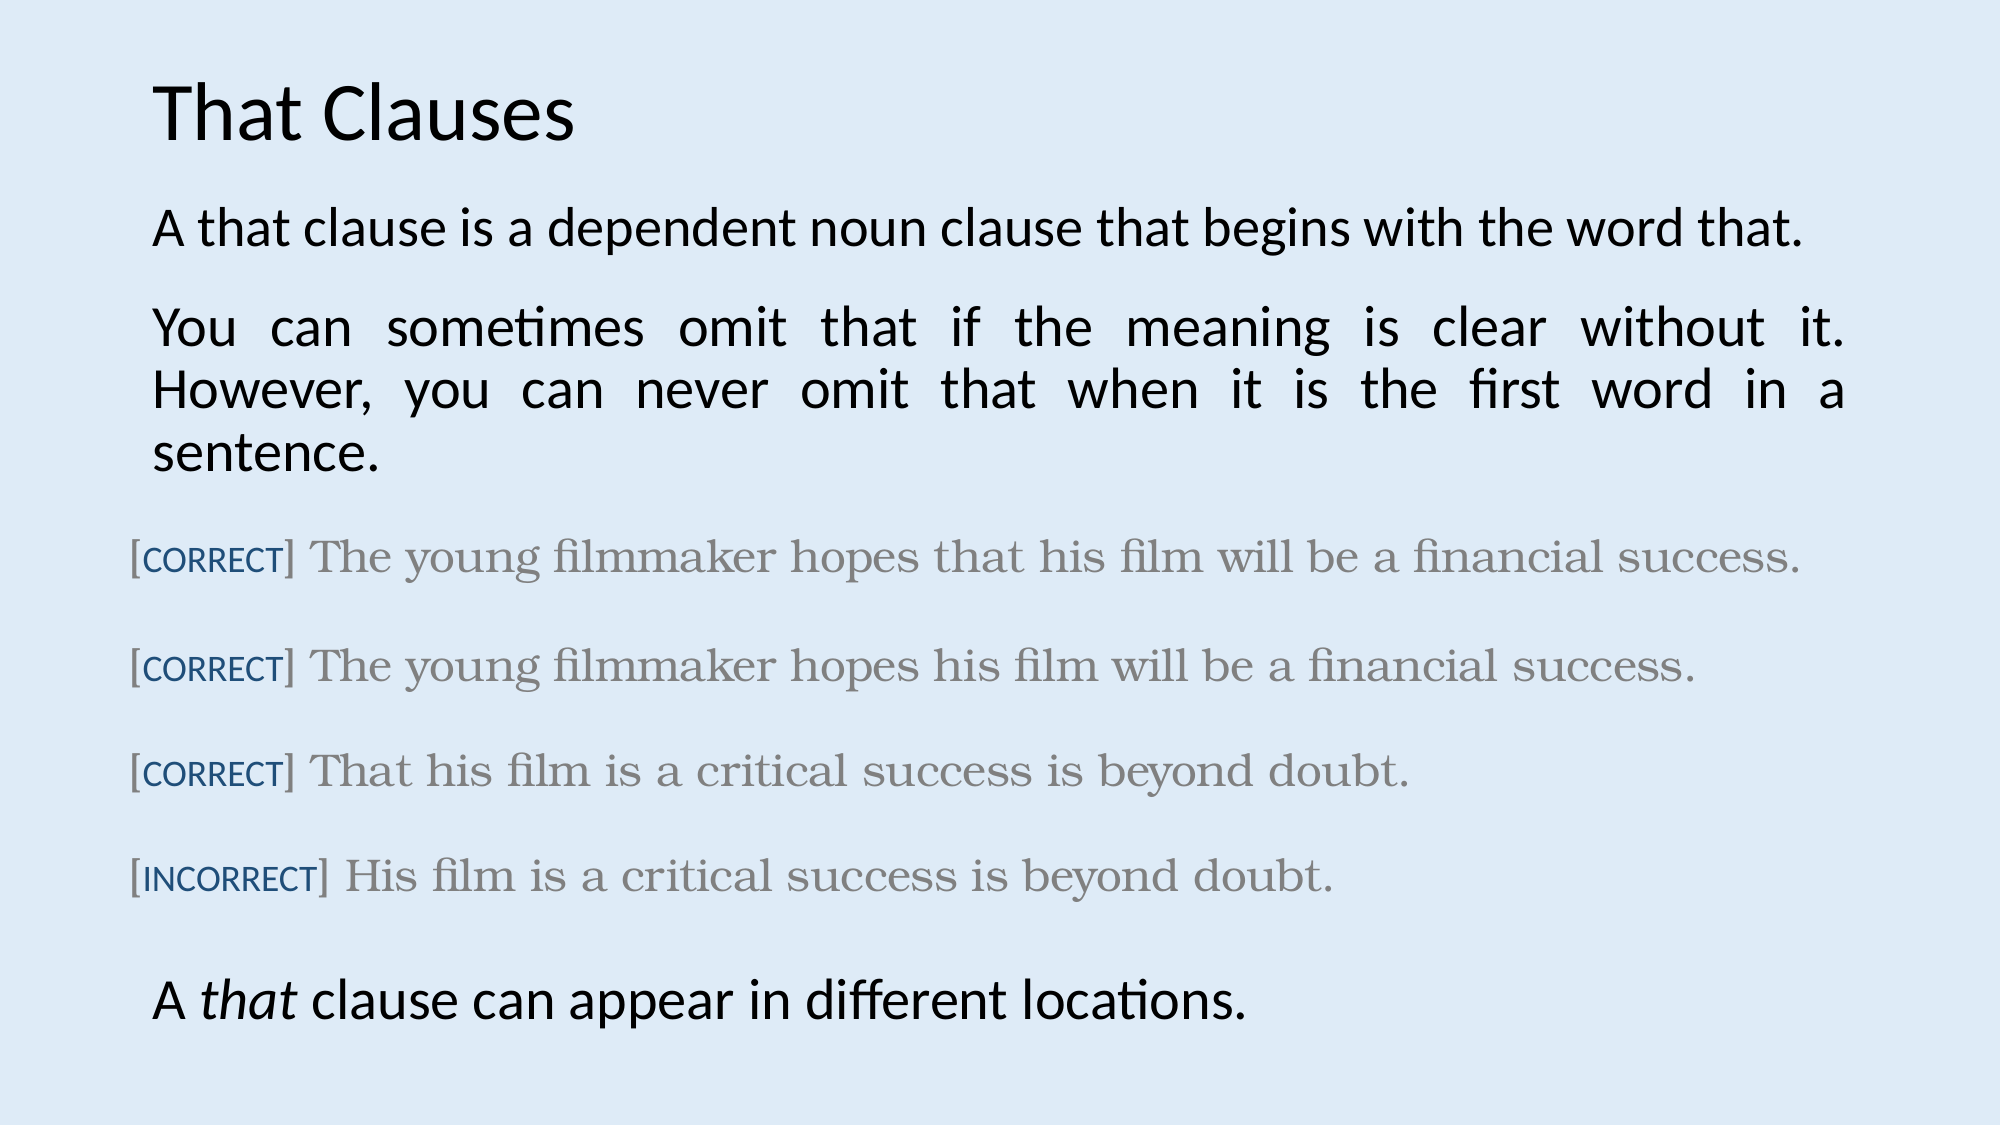

# That Clauses
A that clause is a dependent noun clause that begins with the word that.
You can sometimes omit that if the meaning is clear without it. However, you can never omit that when it is the first word in a sentence.

[CORRECT] The young filmmaker hopes that his film will be a financial success.
[CORRECT] The young filmmaker hopes his film will be a financial success.
[CORRECT] That his film is a critical success is beyond doubt.
[INCORRECT] His film is a critical success is beyond doubt.
A that clause can appear in different locations.